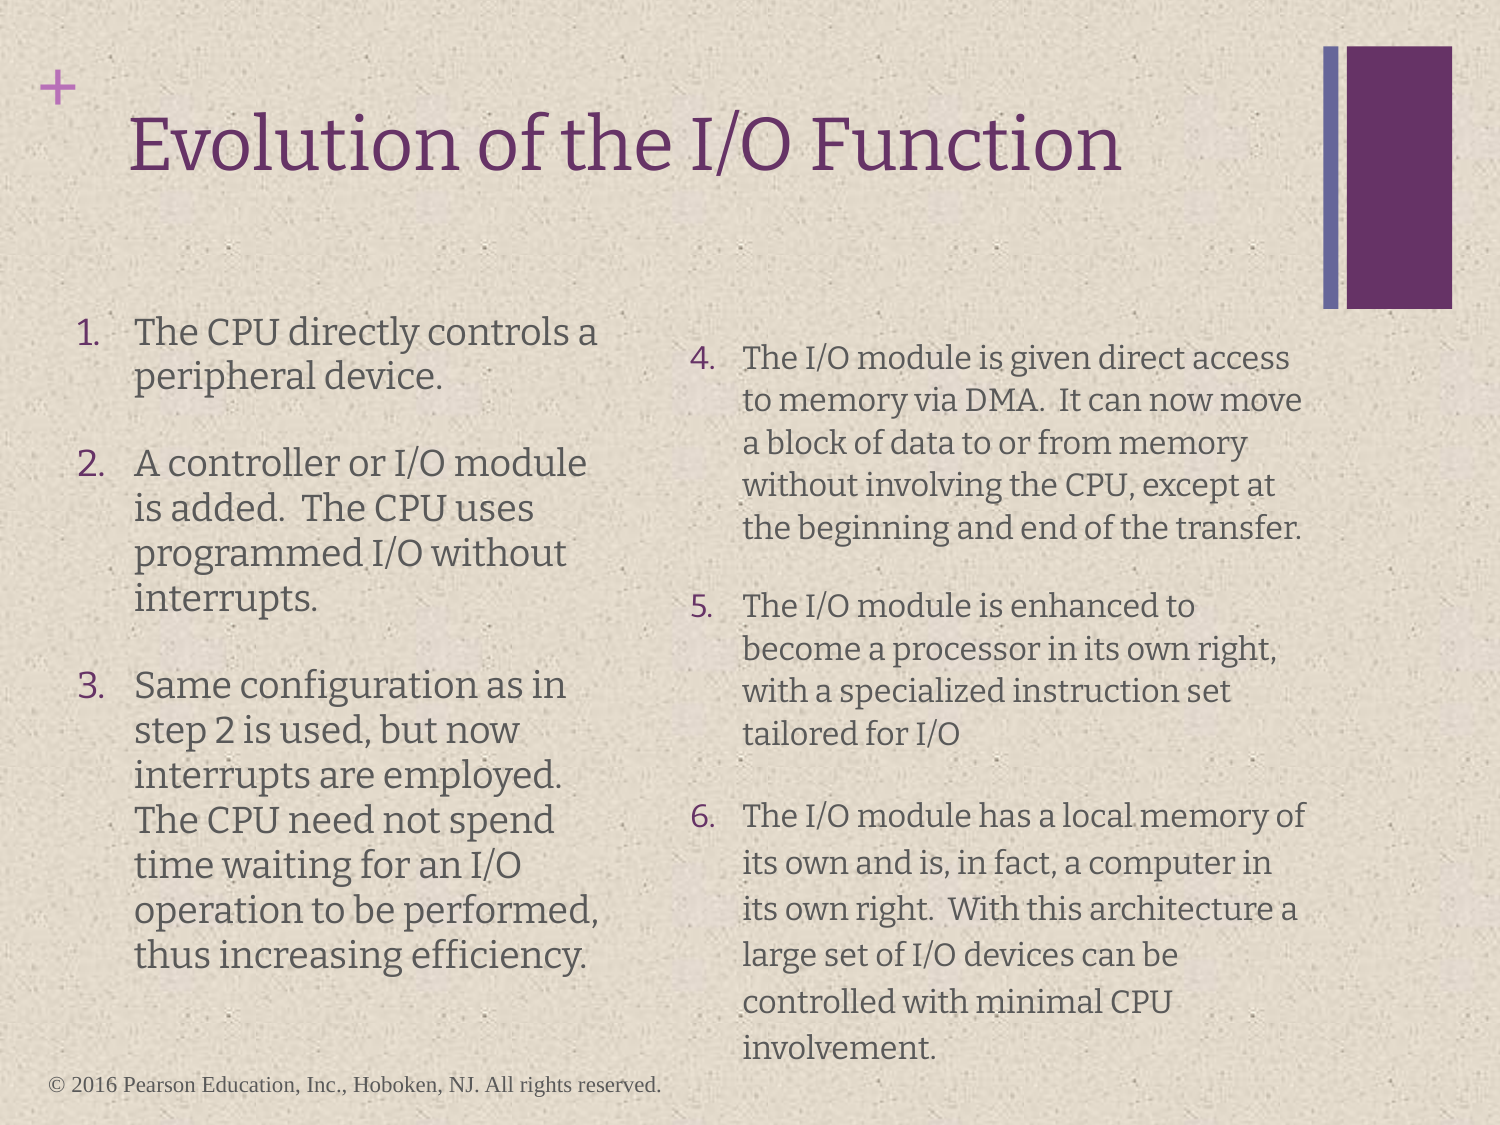

# Evolution of the I/O Function
The CPU directly controls a peripheral device.
A controller or I/O module is added.  The CPU uses programmed I/O without interrupts.
Same configuration as in step 2 is used, but now interrupts are employed.  The CPU need not spend time waiting for an I/O operation to be performed, thus increasing efficiency.

The I/O module is given direct access to memory via DMA.  It can now move a block of data to or from memory without involving the CPU, except at the beginning and end of the transfer.
The I/O module is enhanced to become a processor in its own right, with a specialized instruction set tailored for I/O
The I/O module has a local memory of its own and is, in fact, a computer in its own right.  With this architecture a large set of I/O devices can be controlled with minimal CPU involvement.

© 2016 Pearson Education, Inc., Hoboken, NJ. All rights reserved.